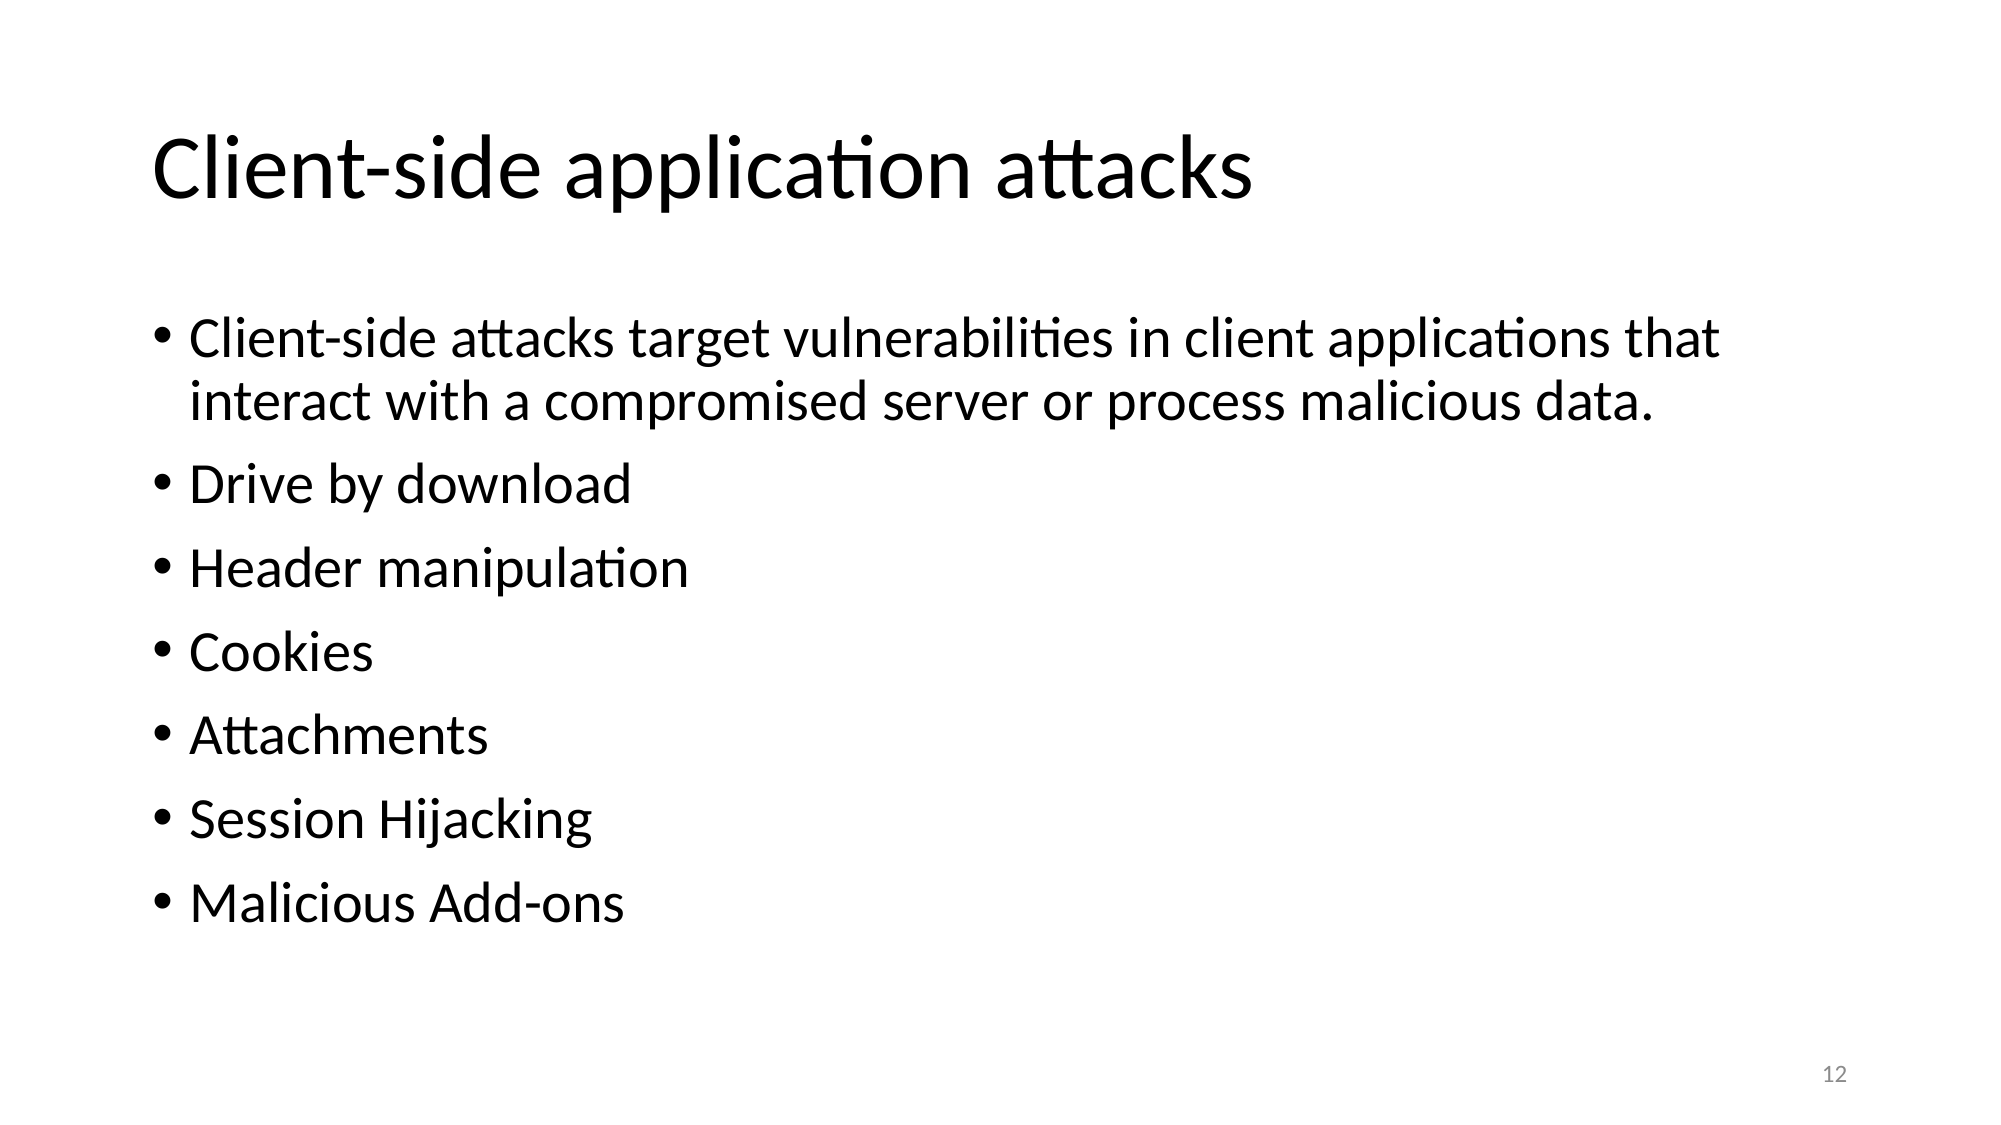

# Client-side application attacks
Client-side attacks target vulnerabilities in client applications that interact with a compromised server or process malicious data.
Drive by download
Header manipulation
Cookies
Attachments
Session Hijacking
Malicious Add-ons
12